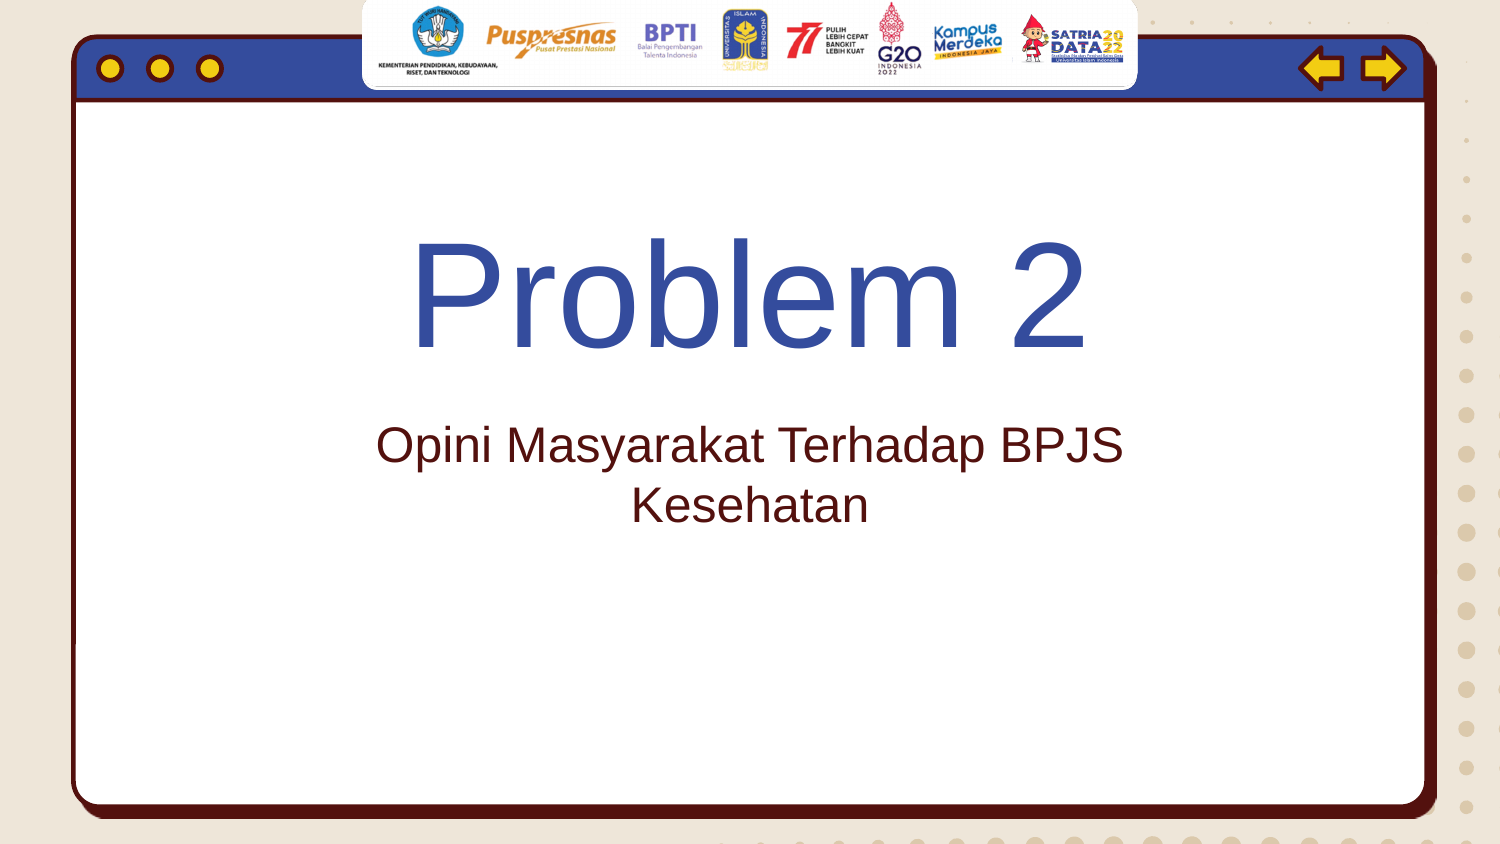

Problem 2
# Opini Masyarakat Terhadap BPJS Kesehatan